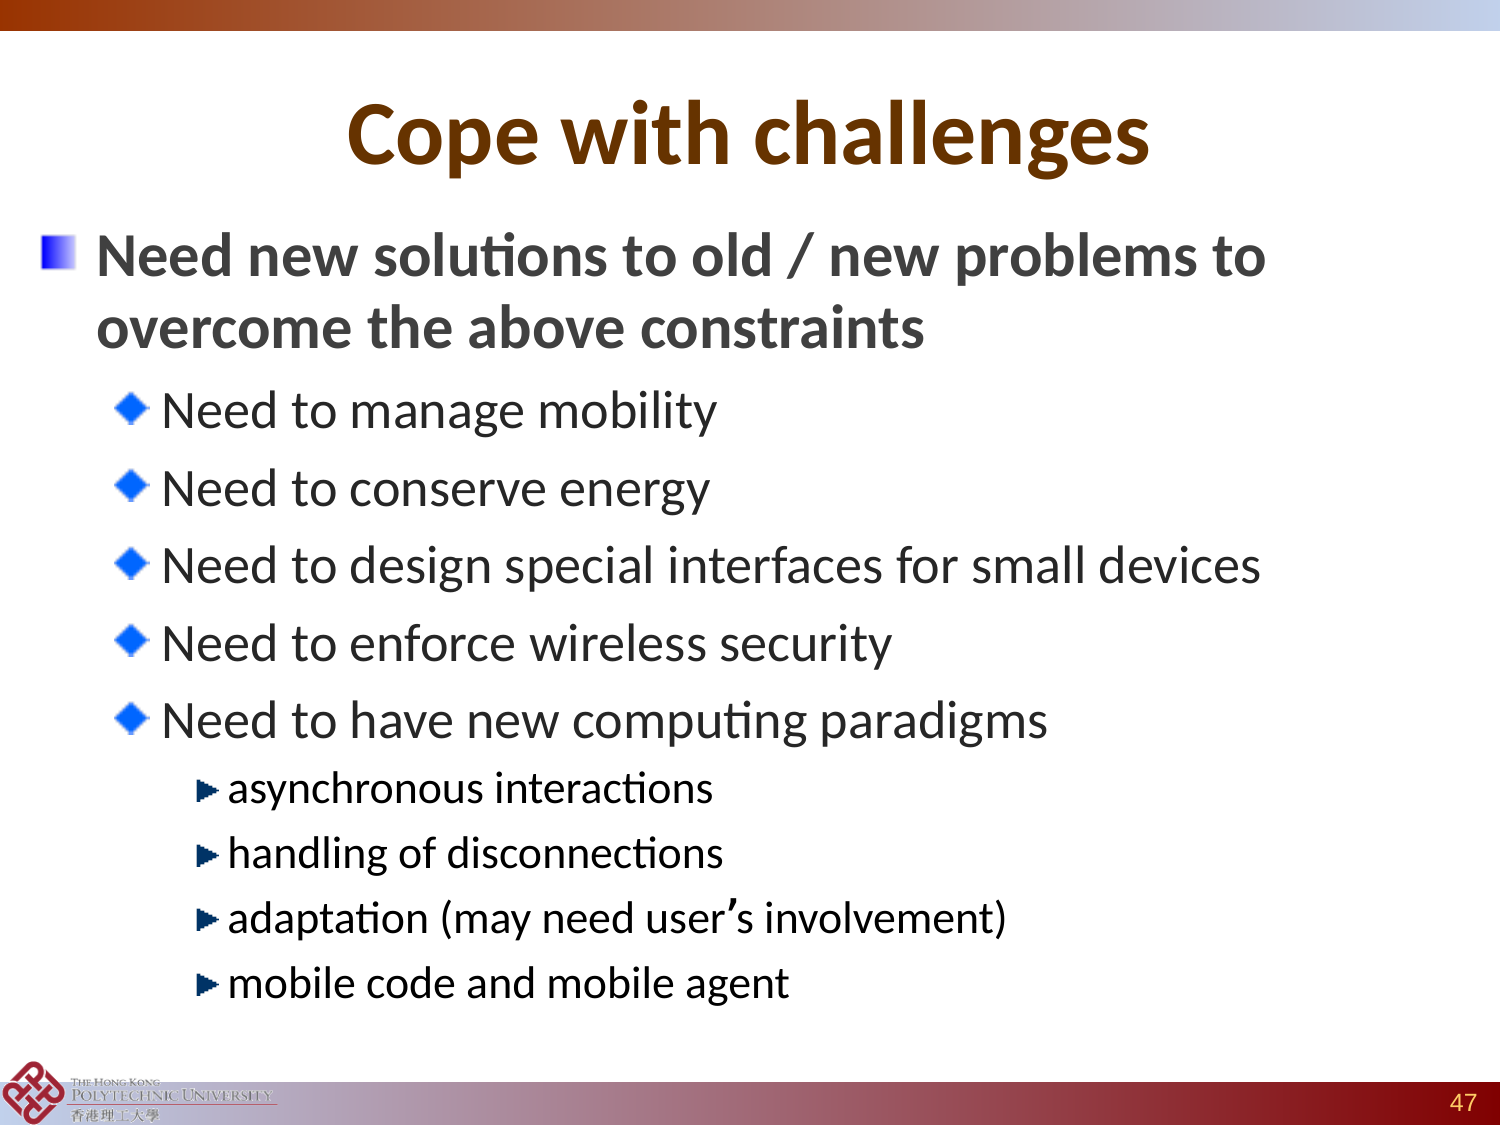

# Cope with challenges
Need new solutions to old / new problems to overcome the above constraints
Need to manage mobility
Need to conserve energy
Need to design special interfaces for small devices
Need to enforce wireless security
Need to have new computing paradigms
asynchronous interactions
handling of disconnections
adaptation (may need user’s involvement)
mobile code and mobile agent